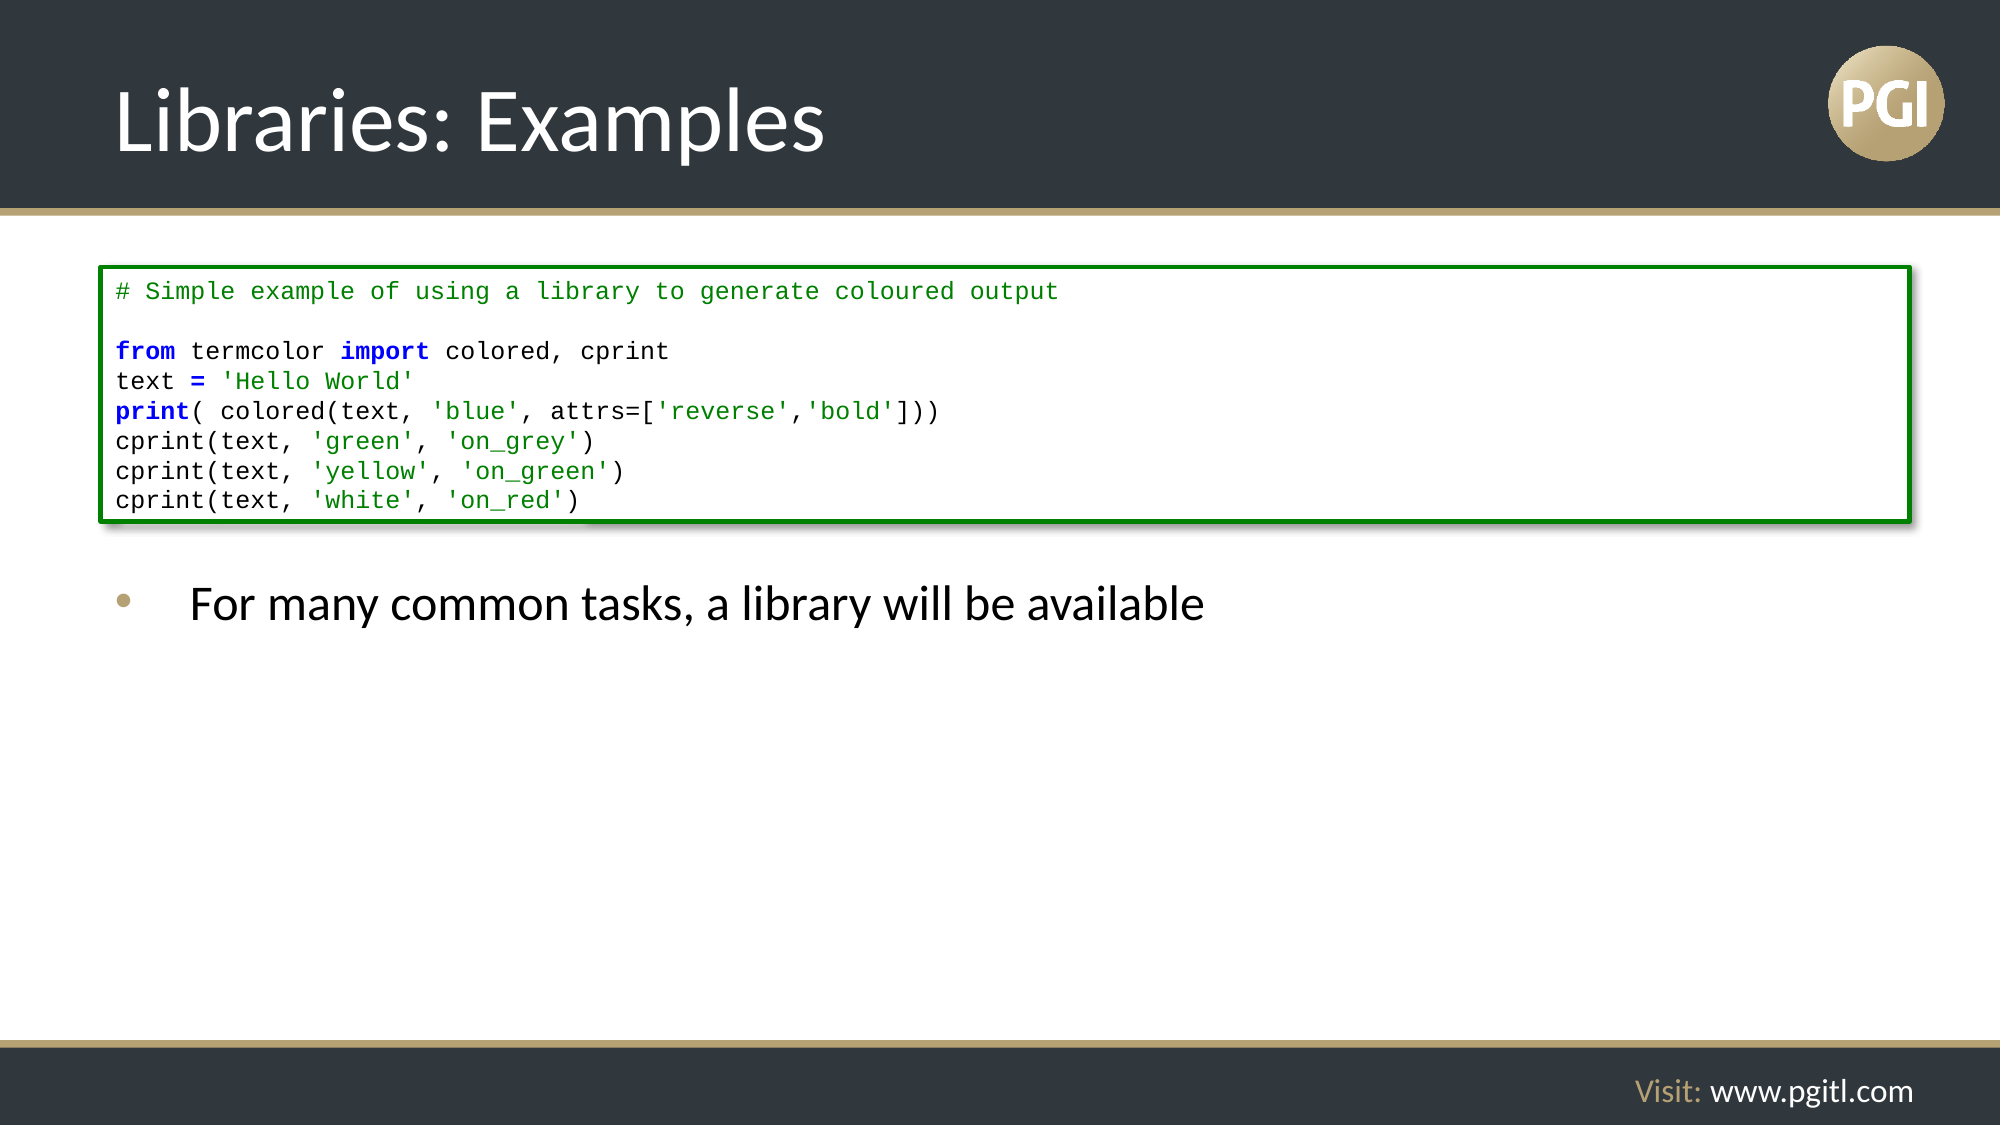

# Libraries: Examples
# Simple example of using a library to generate coloured output

from termcolor import colored, cprint
text = 'Hello World'
print( colored(text, 'blue', attrs=['reverse','bold']))
cprint(text, 'green', 'on_grey')
cprint(text, 'yellow', 'on_green')
cprint(text, 'white', 'on_red')
For many common tasks, a library will be available